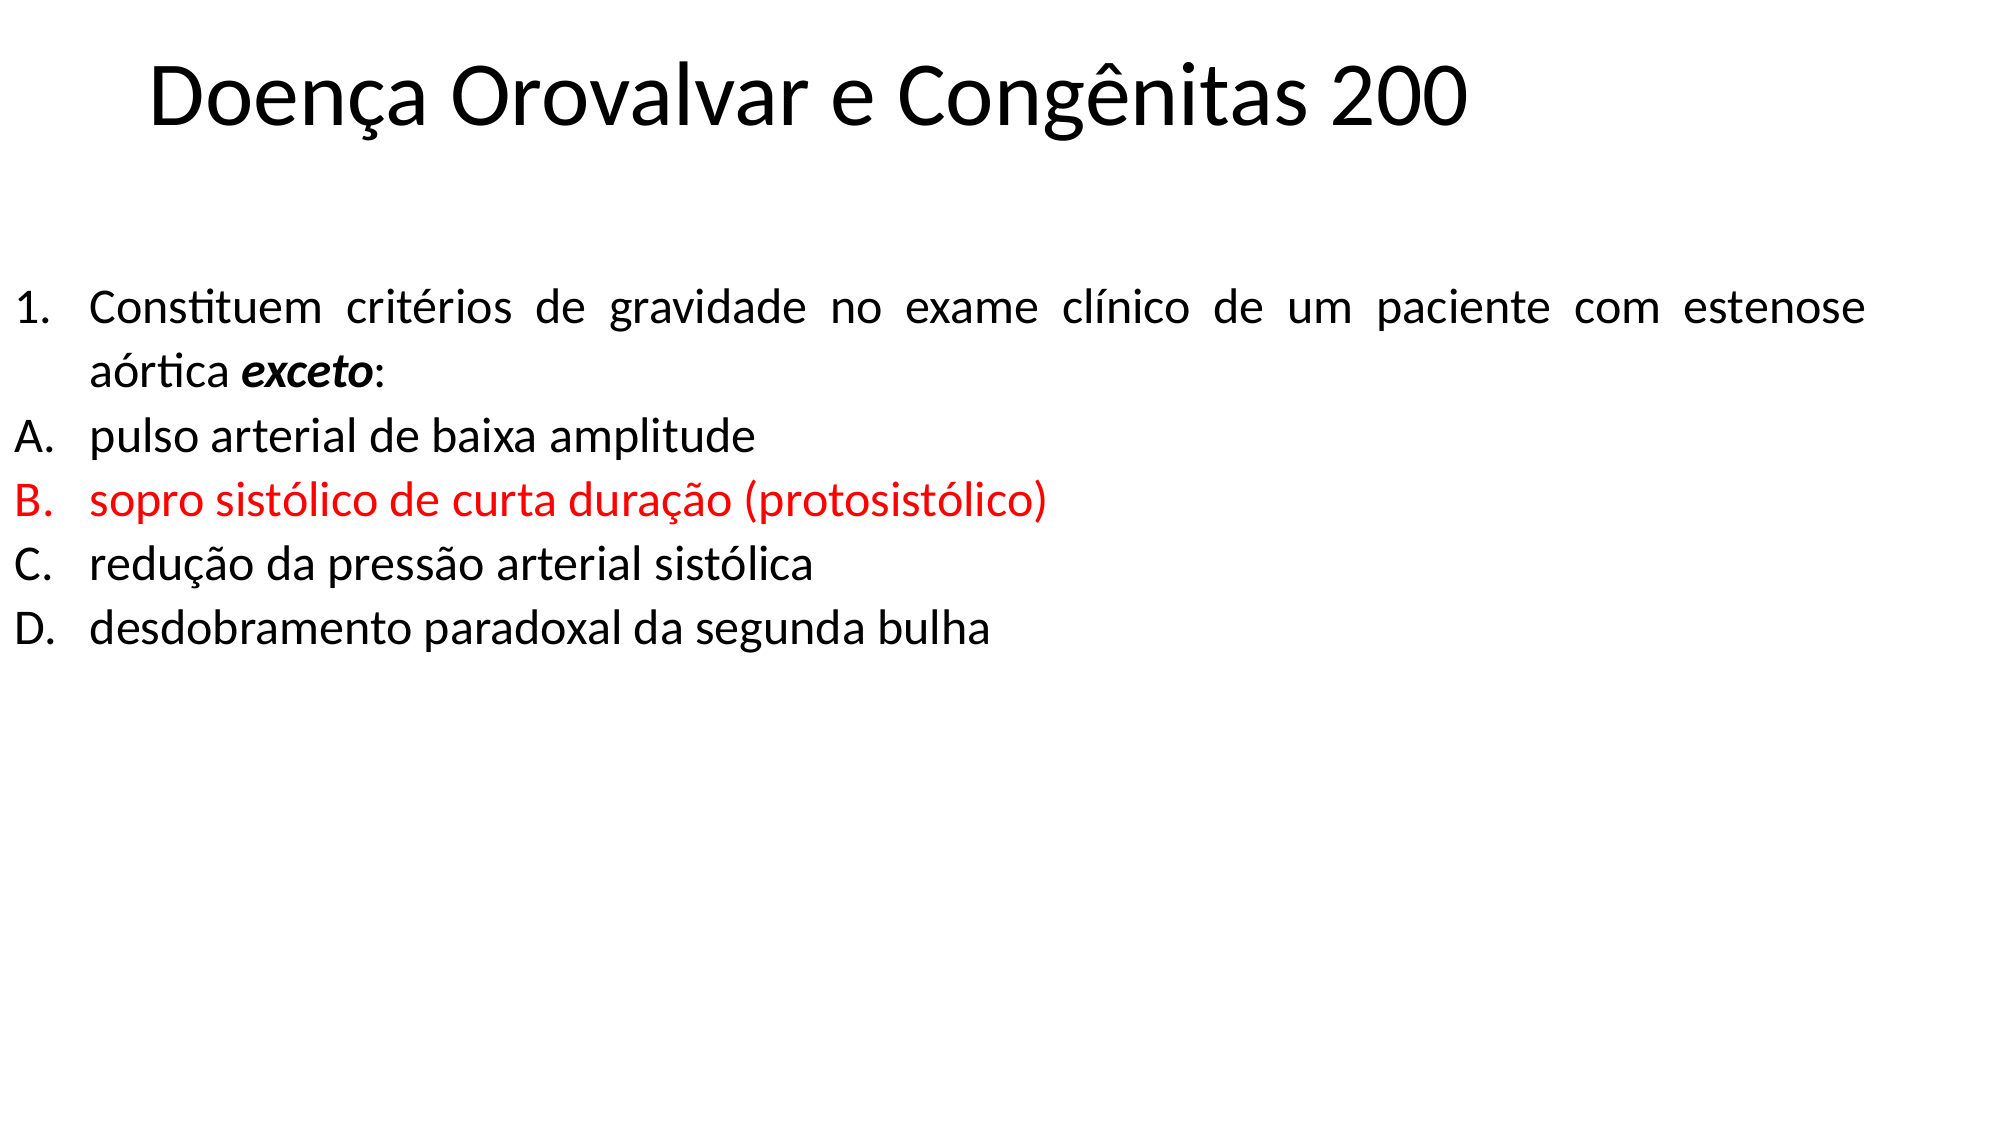

# Doença Orovalvar e Congênitas 200
Constituem critérios de gravidade no exame clínico de um paciente com estenose aórtica exceto:
pulso arterial de baixa amplitude
sopro sistólico de curta duração (protosistólico)
redução da pressão arterial sistólica
desdobramento paradoxal da segunda bulha